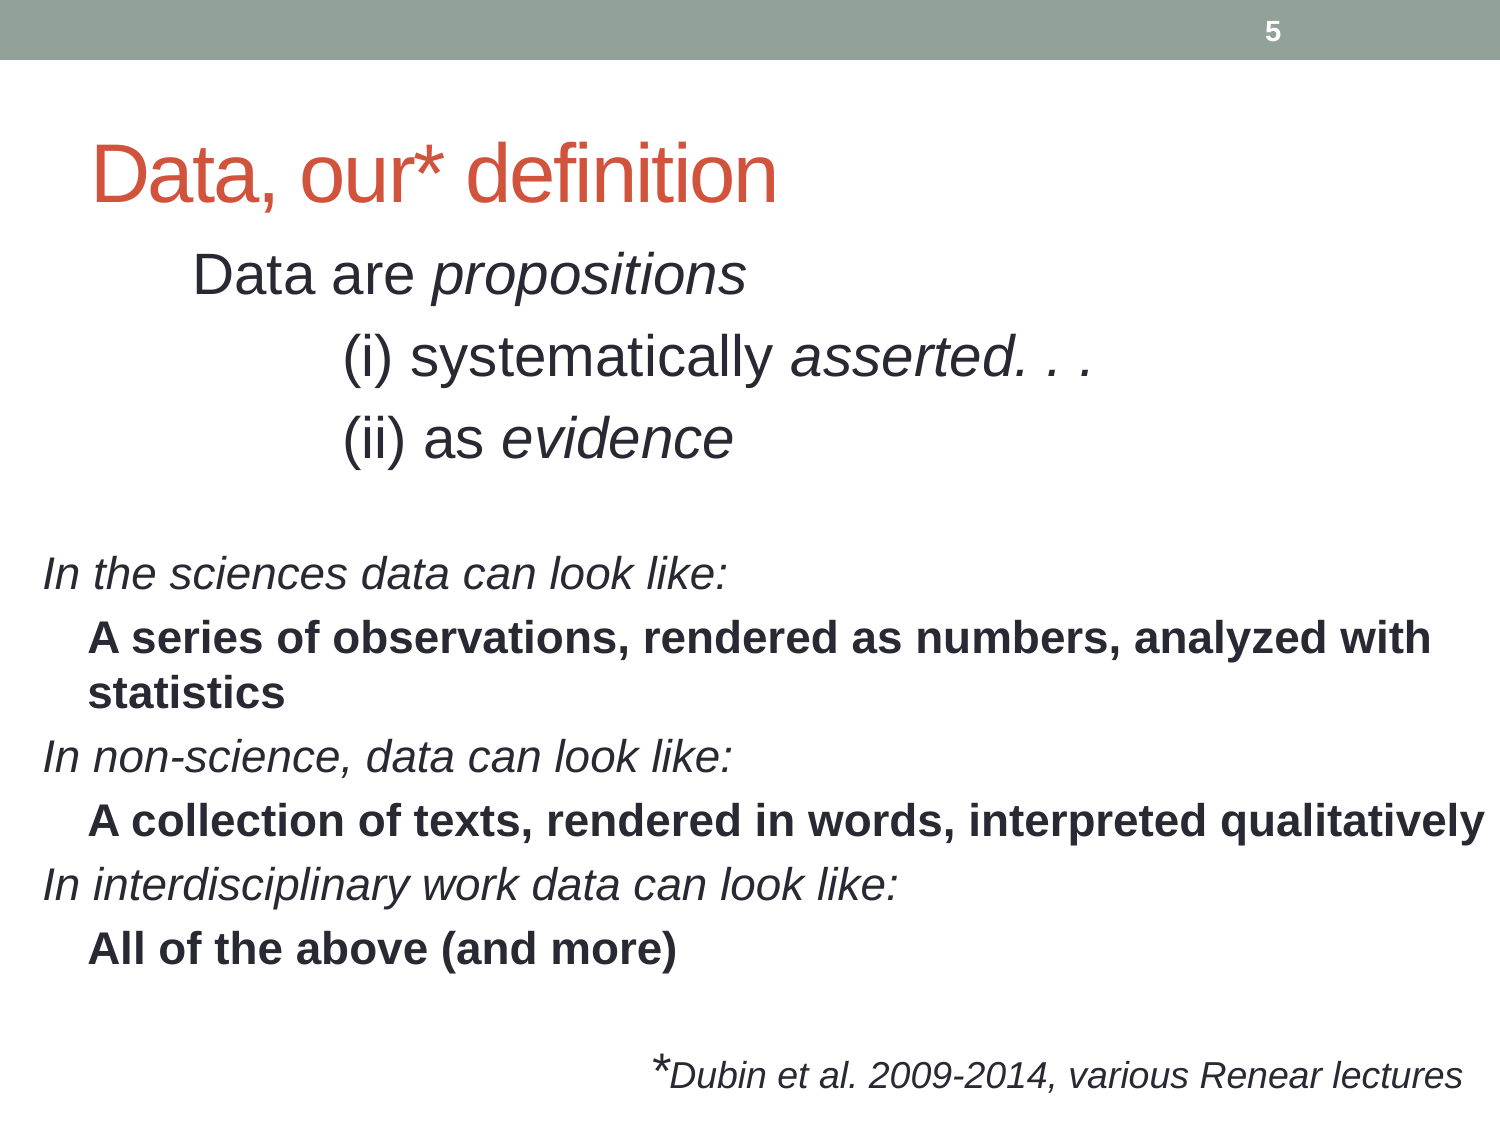

5
# Data, our* definition
	Data are propositions
		(i) systematically asserted. . .
		(ii) as evidence

In the sciences data can look like:
A series of observations, rendered as numbers, analyzed with statistics
In non-science, data can look like:
A collection of texts, rendered in words, interpreted qualitatively
In interdisciplinary work data can look like:
All of the above (and more)

	*Dubin et al. 2009-2014, various Renear lectures